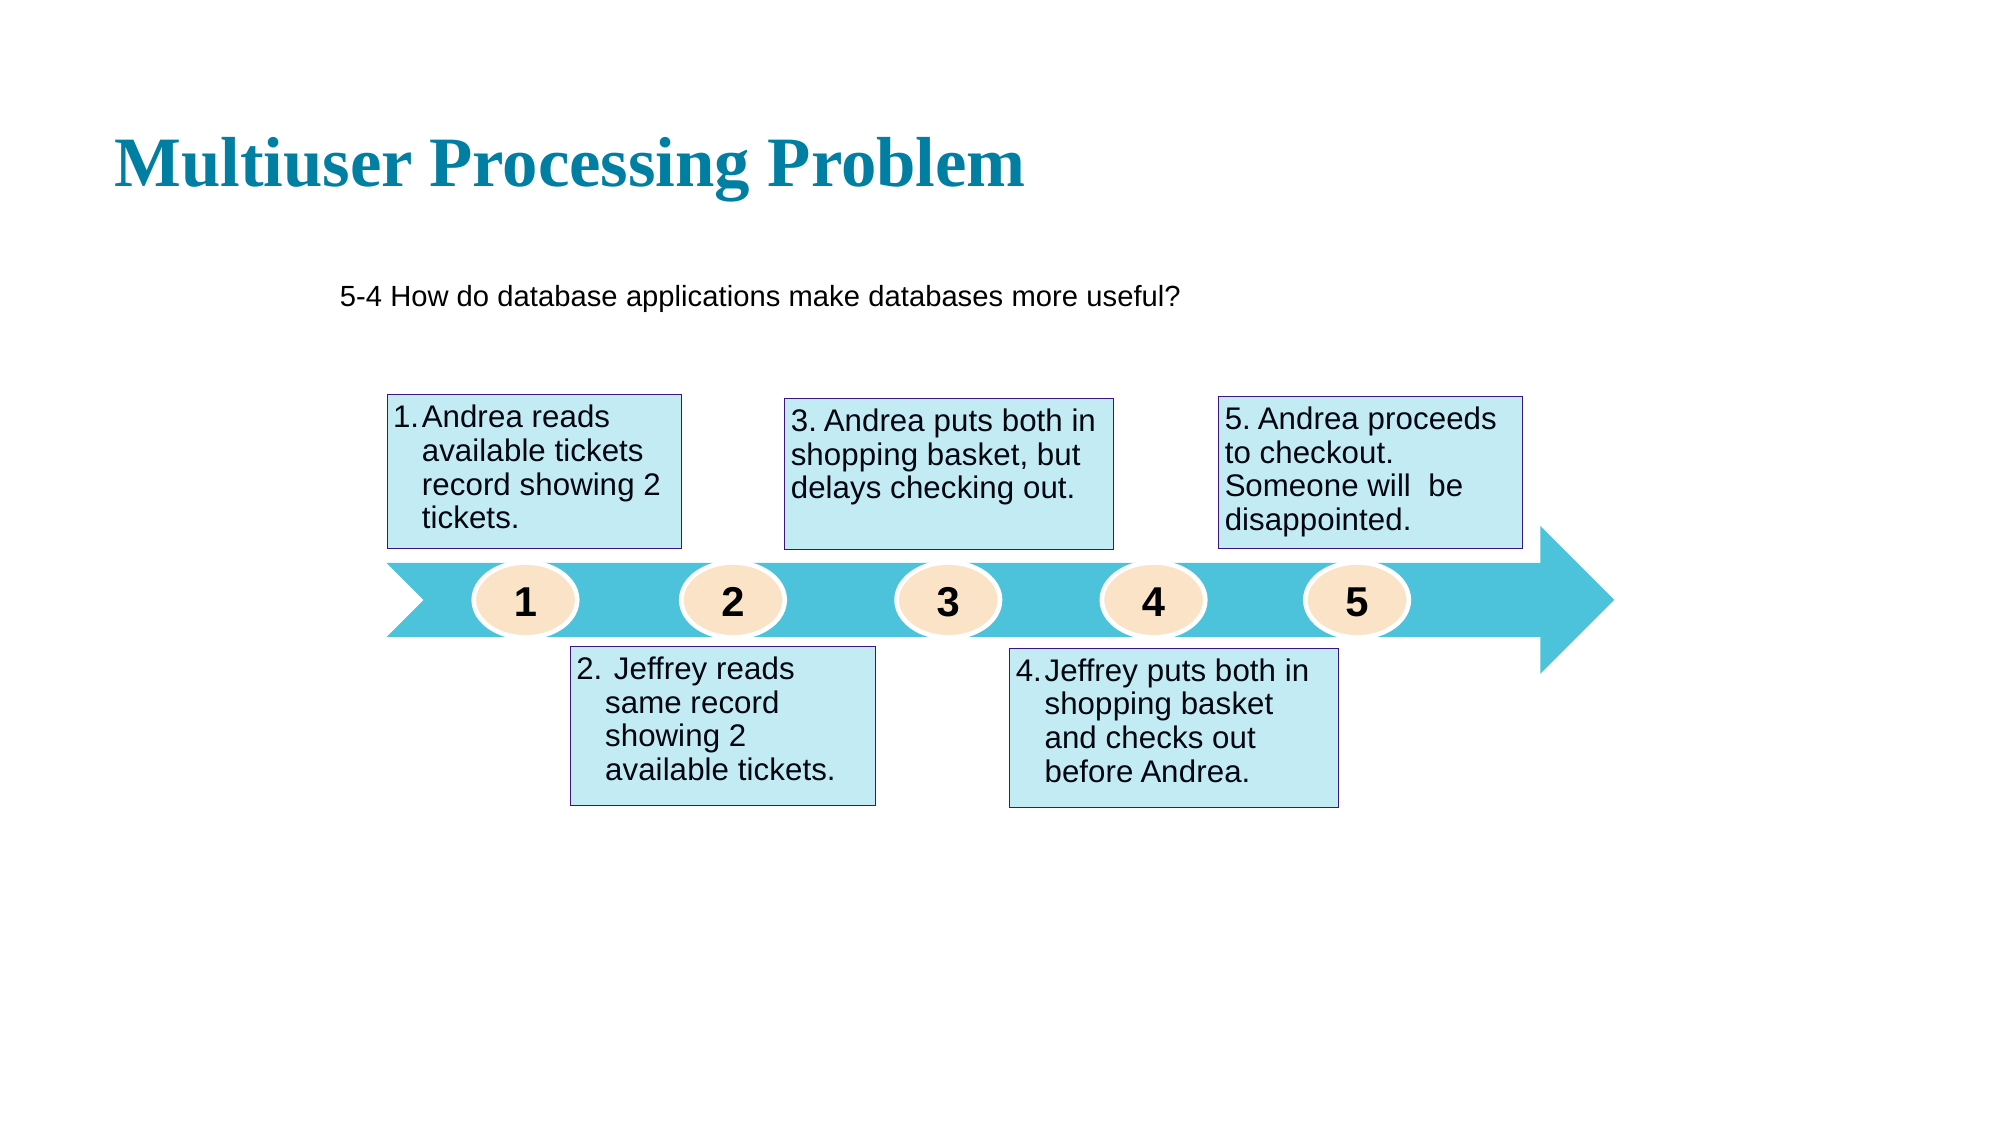

# Multiuser Processing Problem
5-4 How do database applications make databases more useful?
Andrea reads available tickets record showing 2 tickets.
5. Andrea proceeds to checkout. Someone will  be disappointed.
3. Andrea puts both in shopping basket, but delays checking out.

1
2
3
4
5
 Jeffrey reads same record showing 2 available tickets.
Jeffrey puts both in shopping basket and checks out  before Andrea.
1
2
3
4
5